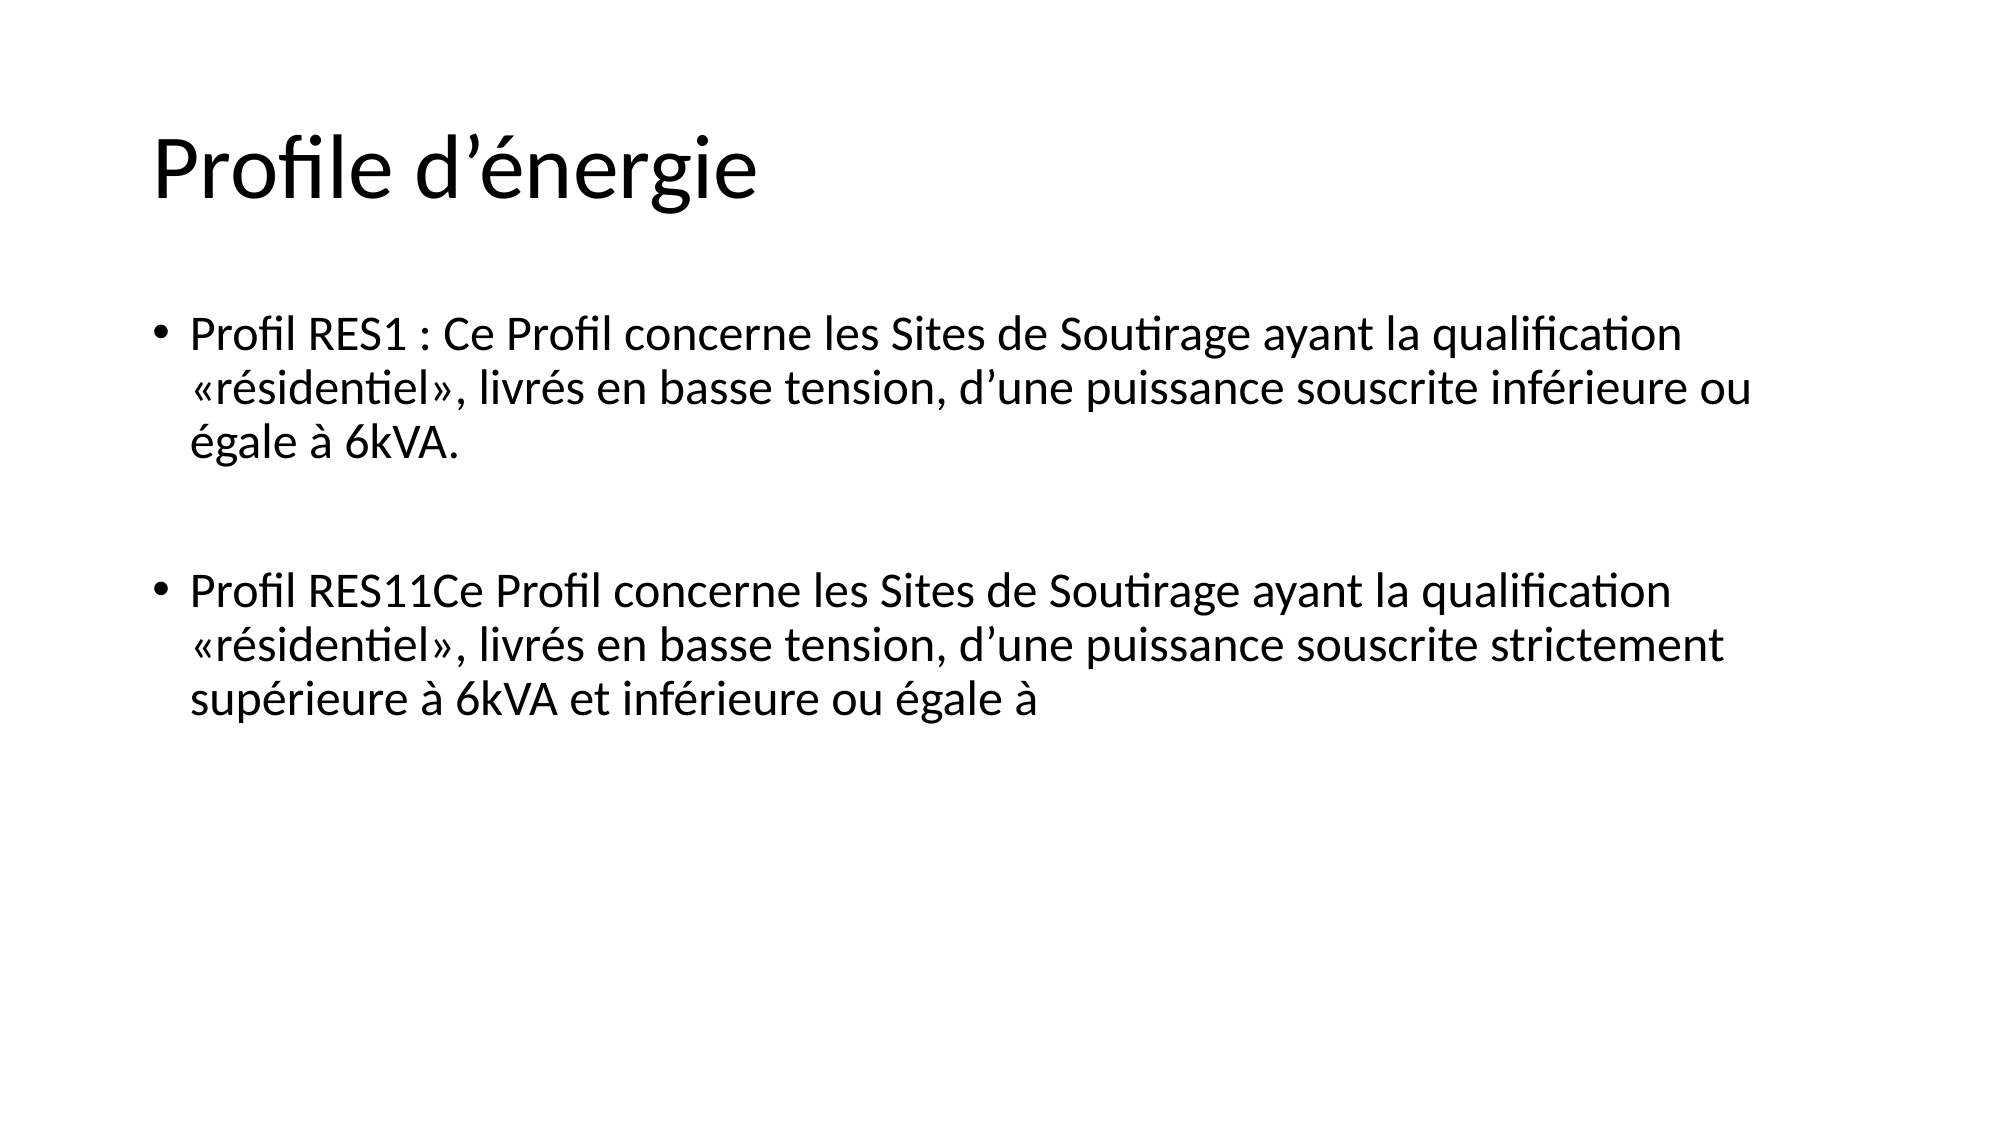

# Profile d’énergie
Profil RES1 : Ce Profil concerne les Sites de Soutirage ayant la qualification «résidentiel», livrés en basse tension, d’une puissance souscrite inférieure ou égale à 6kVA.

Profil RES11Ce Profil concerne les Sites de Soutirage ayant la qualification «résidentiel», livrés en basse tension, d’une puissance souscrite strictement supérieure à 6kVA et inférieure ou égale à